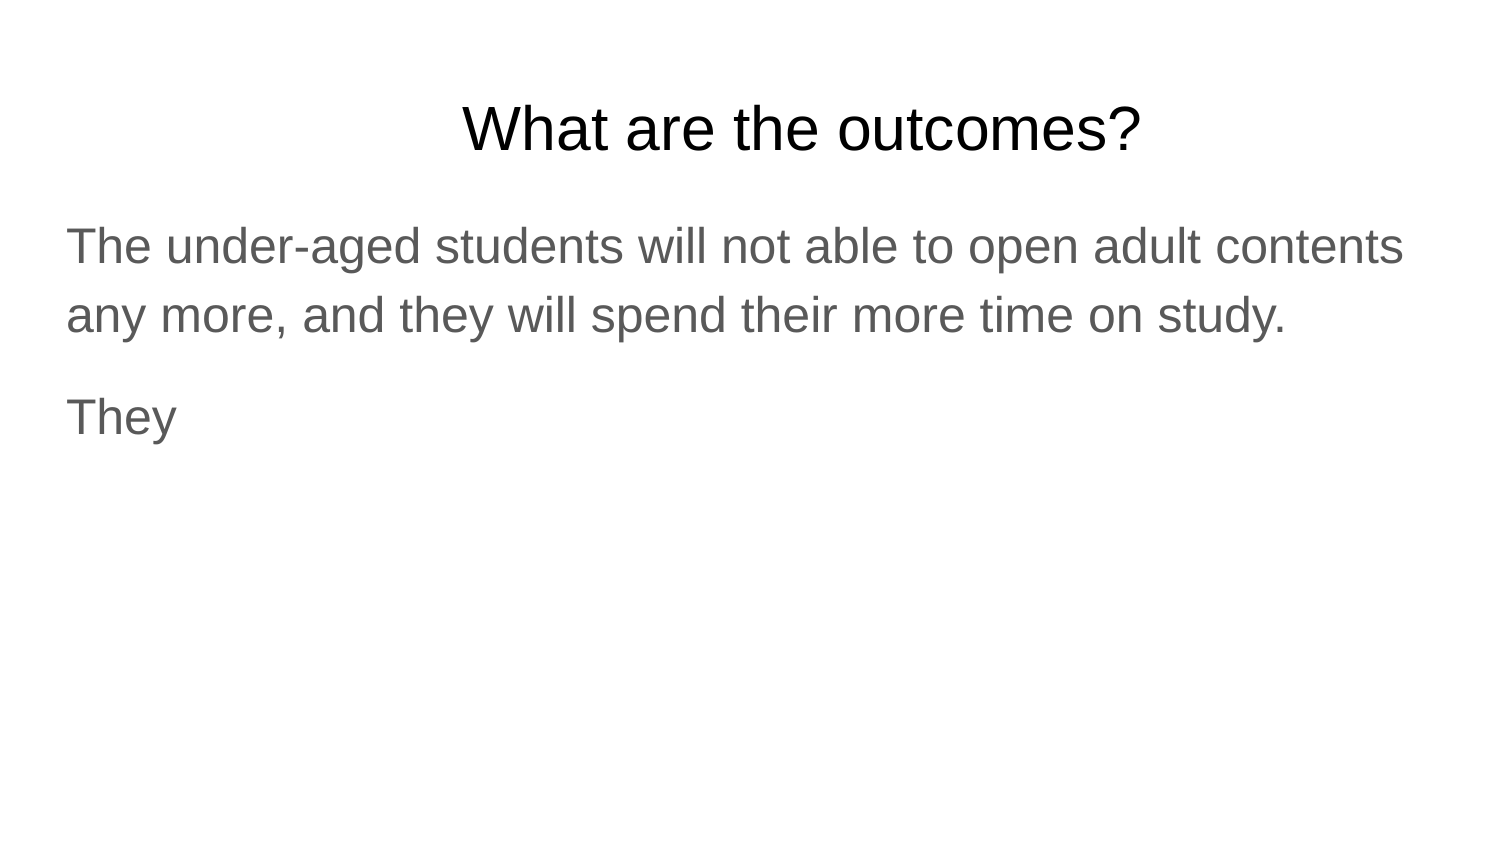

# What are the outcomes?
The under-aged students will not able to open adult contents any more, and they will spend their more time on study.
They